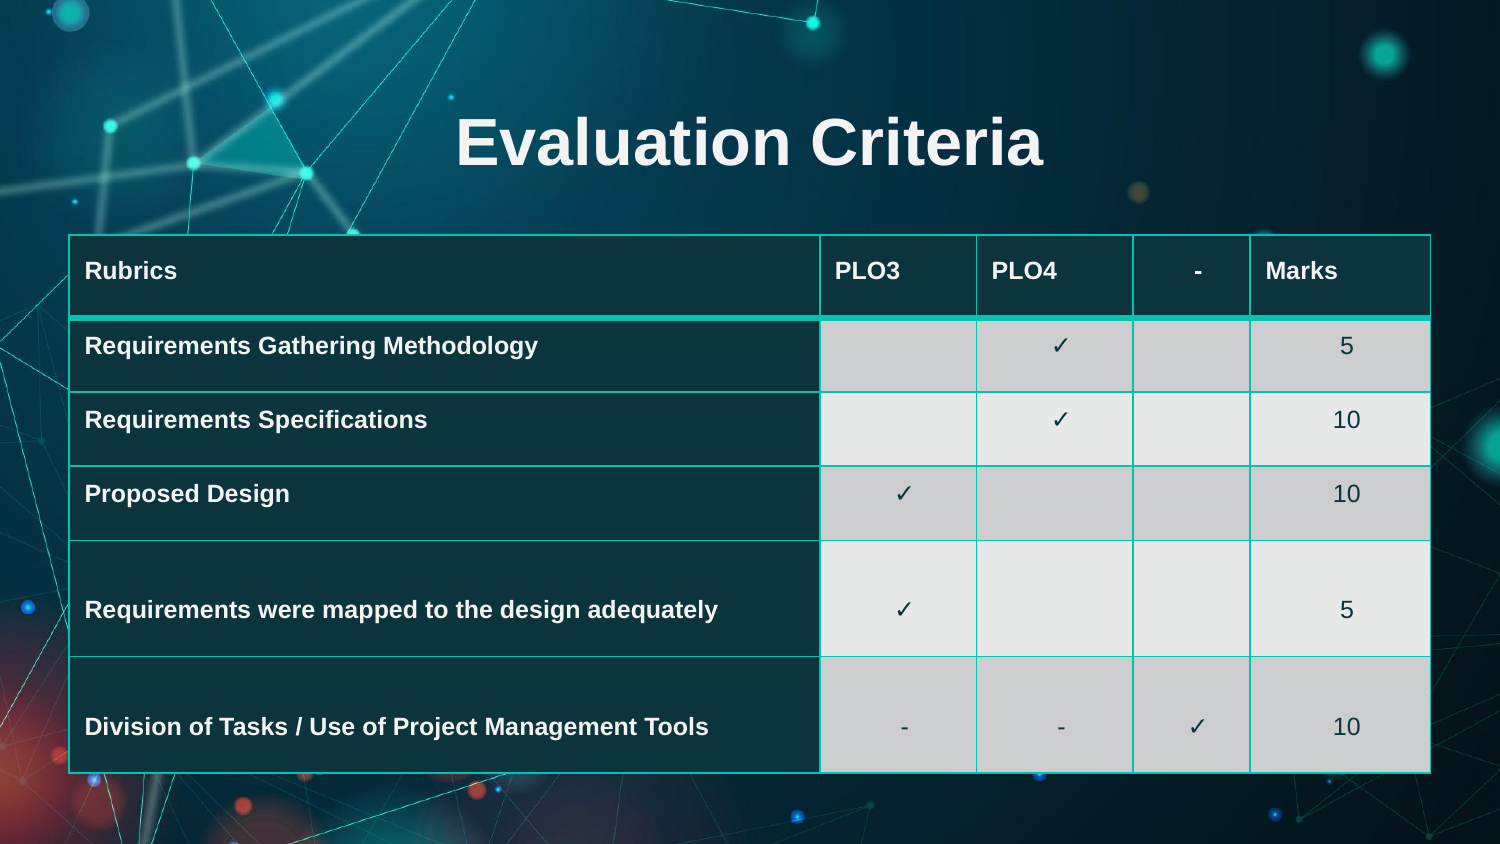

# Evaluation Criteria
| Rubrics | PLO3 | PLO4 | - | Marks |
| --- | --- | --- | --- | --- |
| Requirements Gathering Methodology |  | ✓ |  | 5 |
| Requirements Specifications |  | ✓ |  | 10 |
| Proposed Design | ✓ |  |  | 10 |
| Requirements were mapped to the design adequately | ✓ |  |  | 5 |
| Division of Tasks / Use of Project Management Tools | - | - | ✓ | 10 |